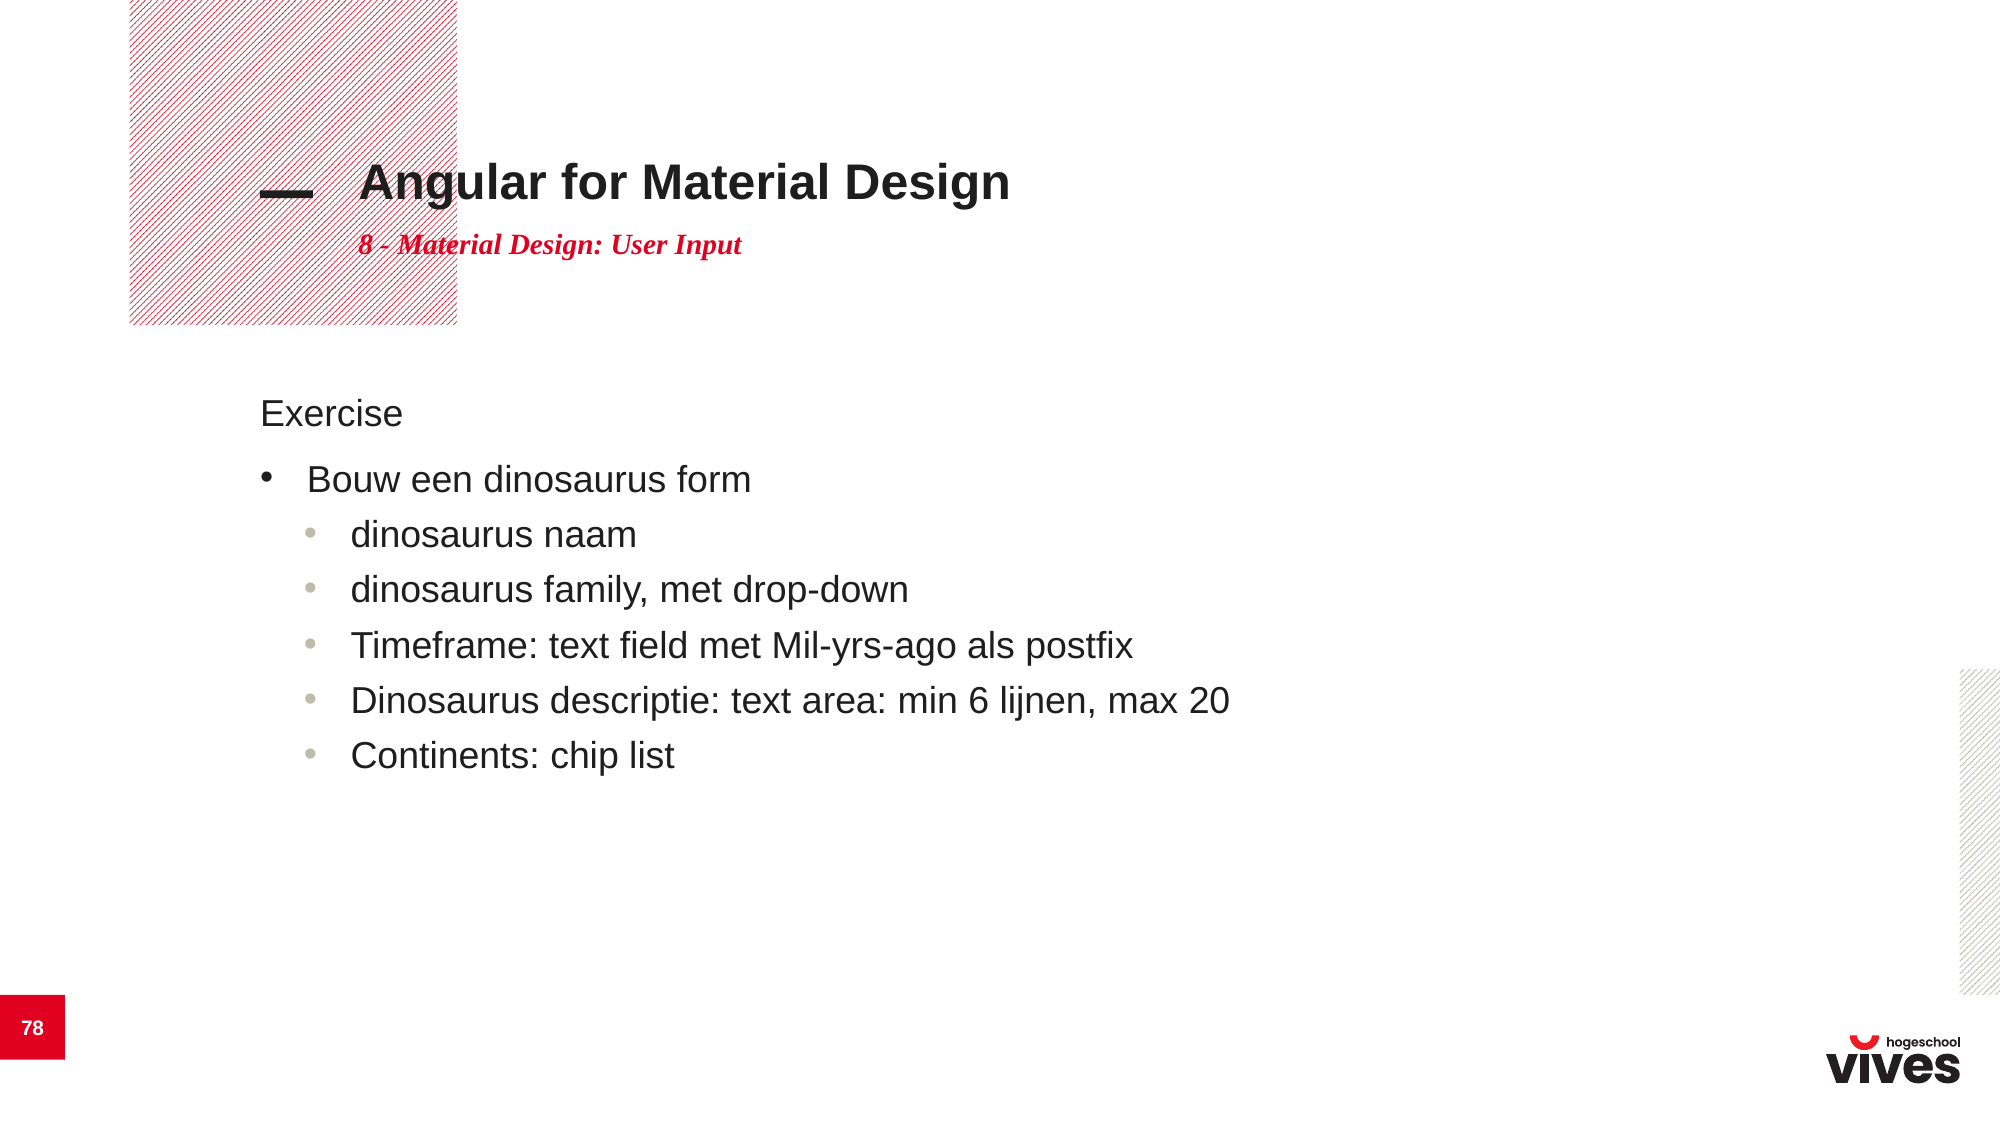

# Angular for Material Design
8 - Material Design: User Input
Exercise
Bouw een dinosaurus form
dinosaurus naam
dinosaurus family, met drop-down
Timeframe: text field met Mil-yrs-ago als postfix
Dinosaurus descriptie: text area: min 6 lijnen, max 20
Continents: chip list